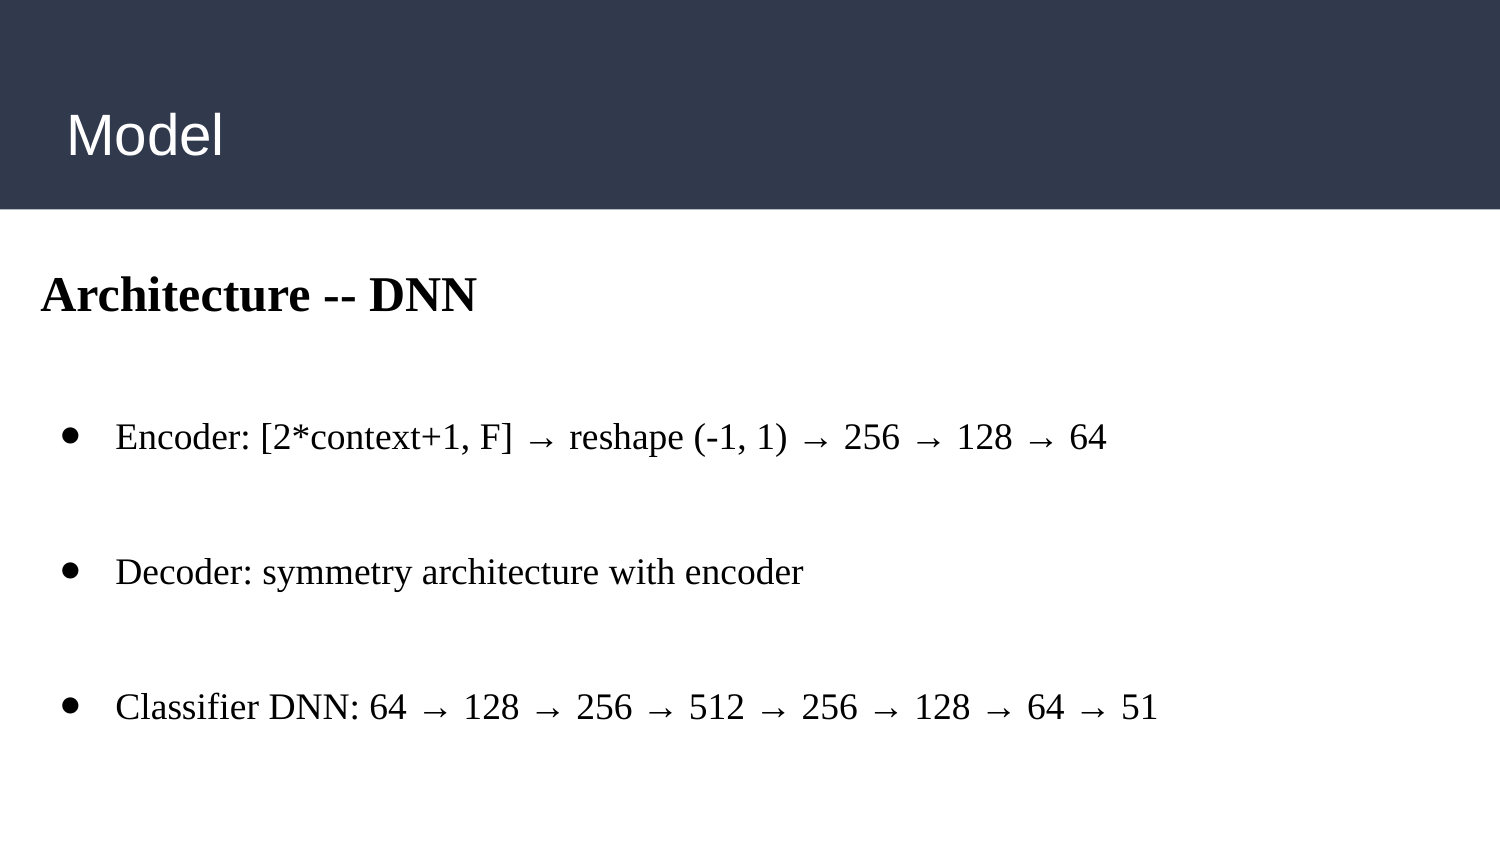

# Model
Architecture -- DNN

Encoder: [2*context+1, F] → reshape (-1, 1) → 256 → 128 → 64

Decoder: symmetry architecture with encoder

Classifier DNN: 64 → 128 → 256 → 512 → 256 → 128 → 64 → 51